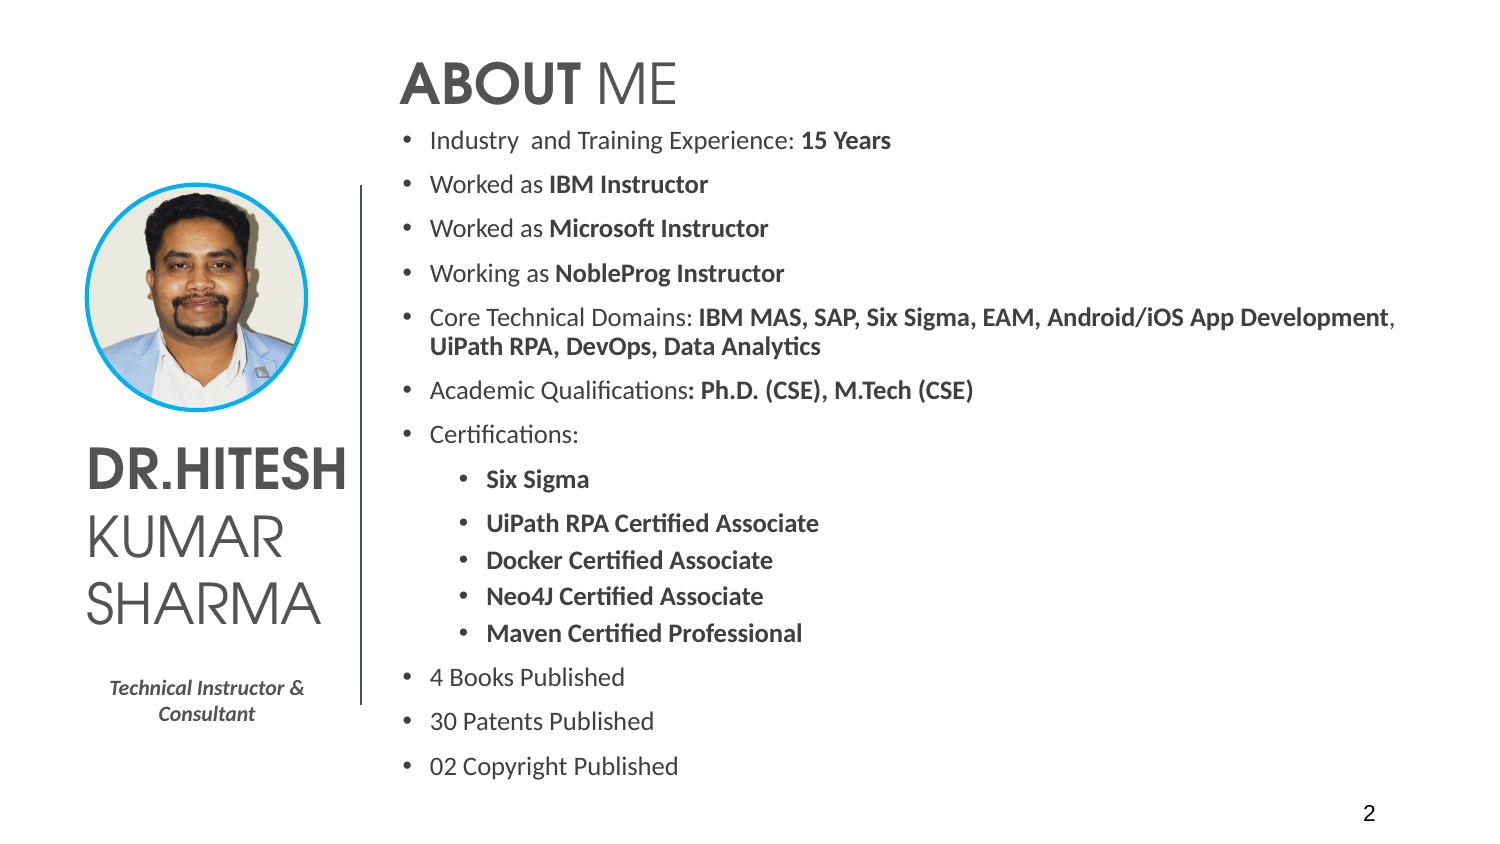

ABOUT ME
Industry  and Training Experience: 15 Years
Worked as IBM Instructor
Worked as Microsoft Instructor
Working as NobleProg Instructor
Core Technical Domains: IBM MAS, SAP, Six Sigma, EAM, Android/iOS App Development, UiPath RPA, DevOps, Data Analytics
Academic Qualifications: Ph.D. (CSE), M.Tech (CSE)
Certifications:
Six Sigma
UiPath RPA Certified Associate
Docker Certified Associate
Neo4J Certified Associate
Maven Certified Professional
4 Books Published
30 Patents Published
02 Copyright Published

DR.HITESH KUMAR SHARMA
Technical Instructor & Consultant

2